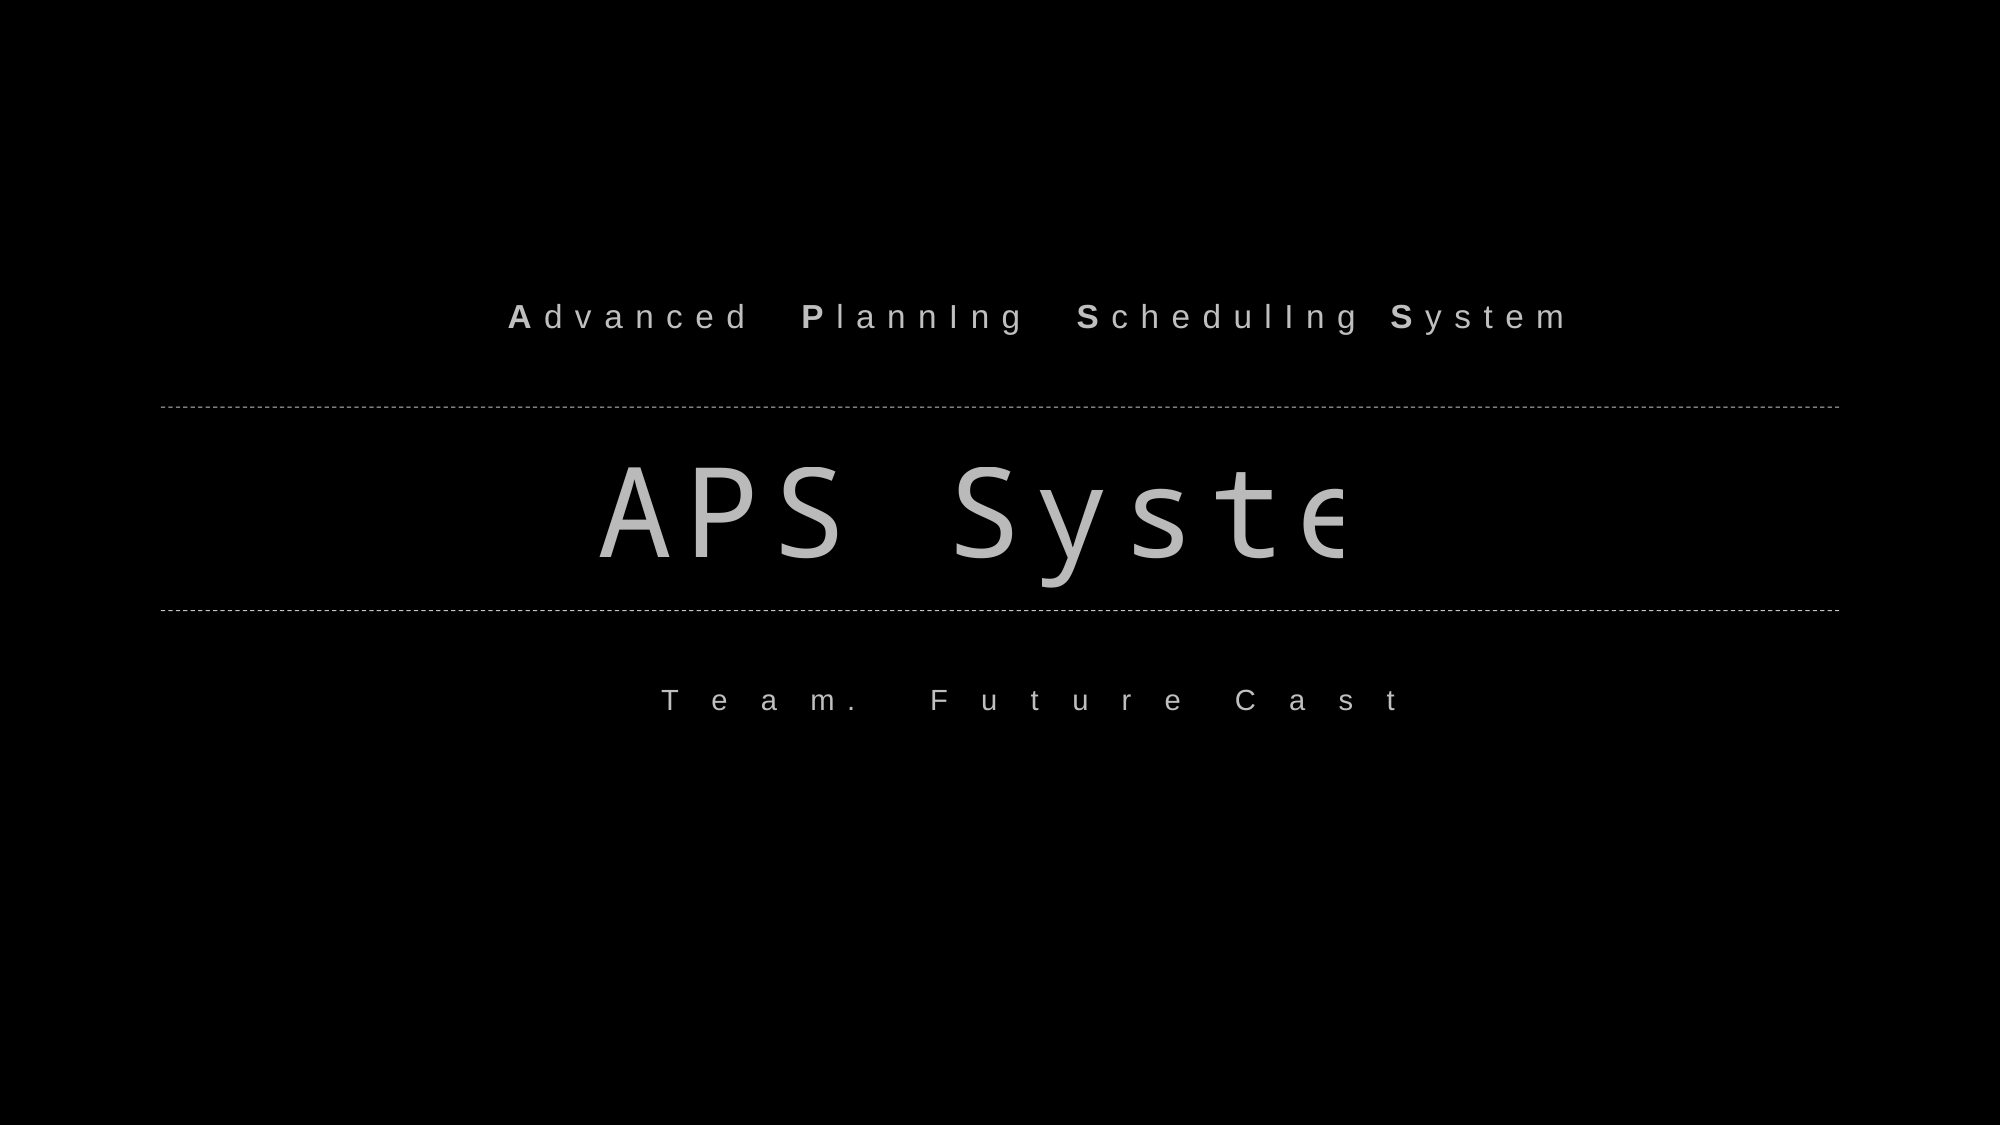

Advanced  PlannIng  SchedulIng System

APS System
T e a m.   F u t u r e  C a s t